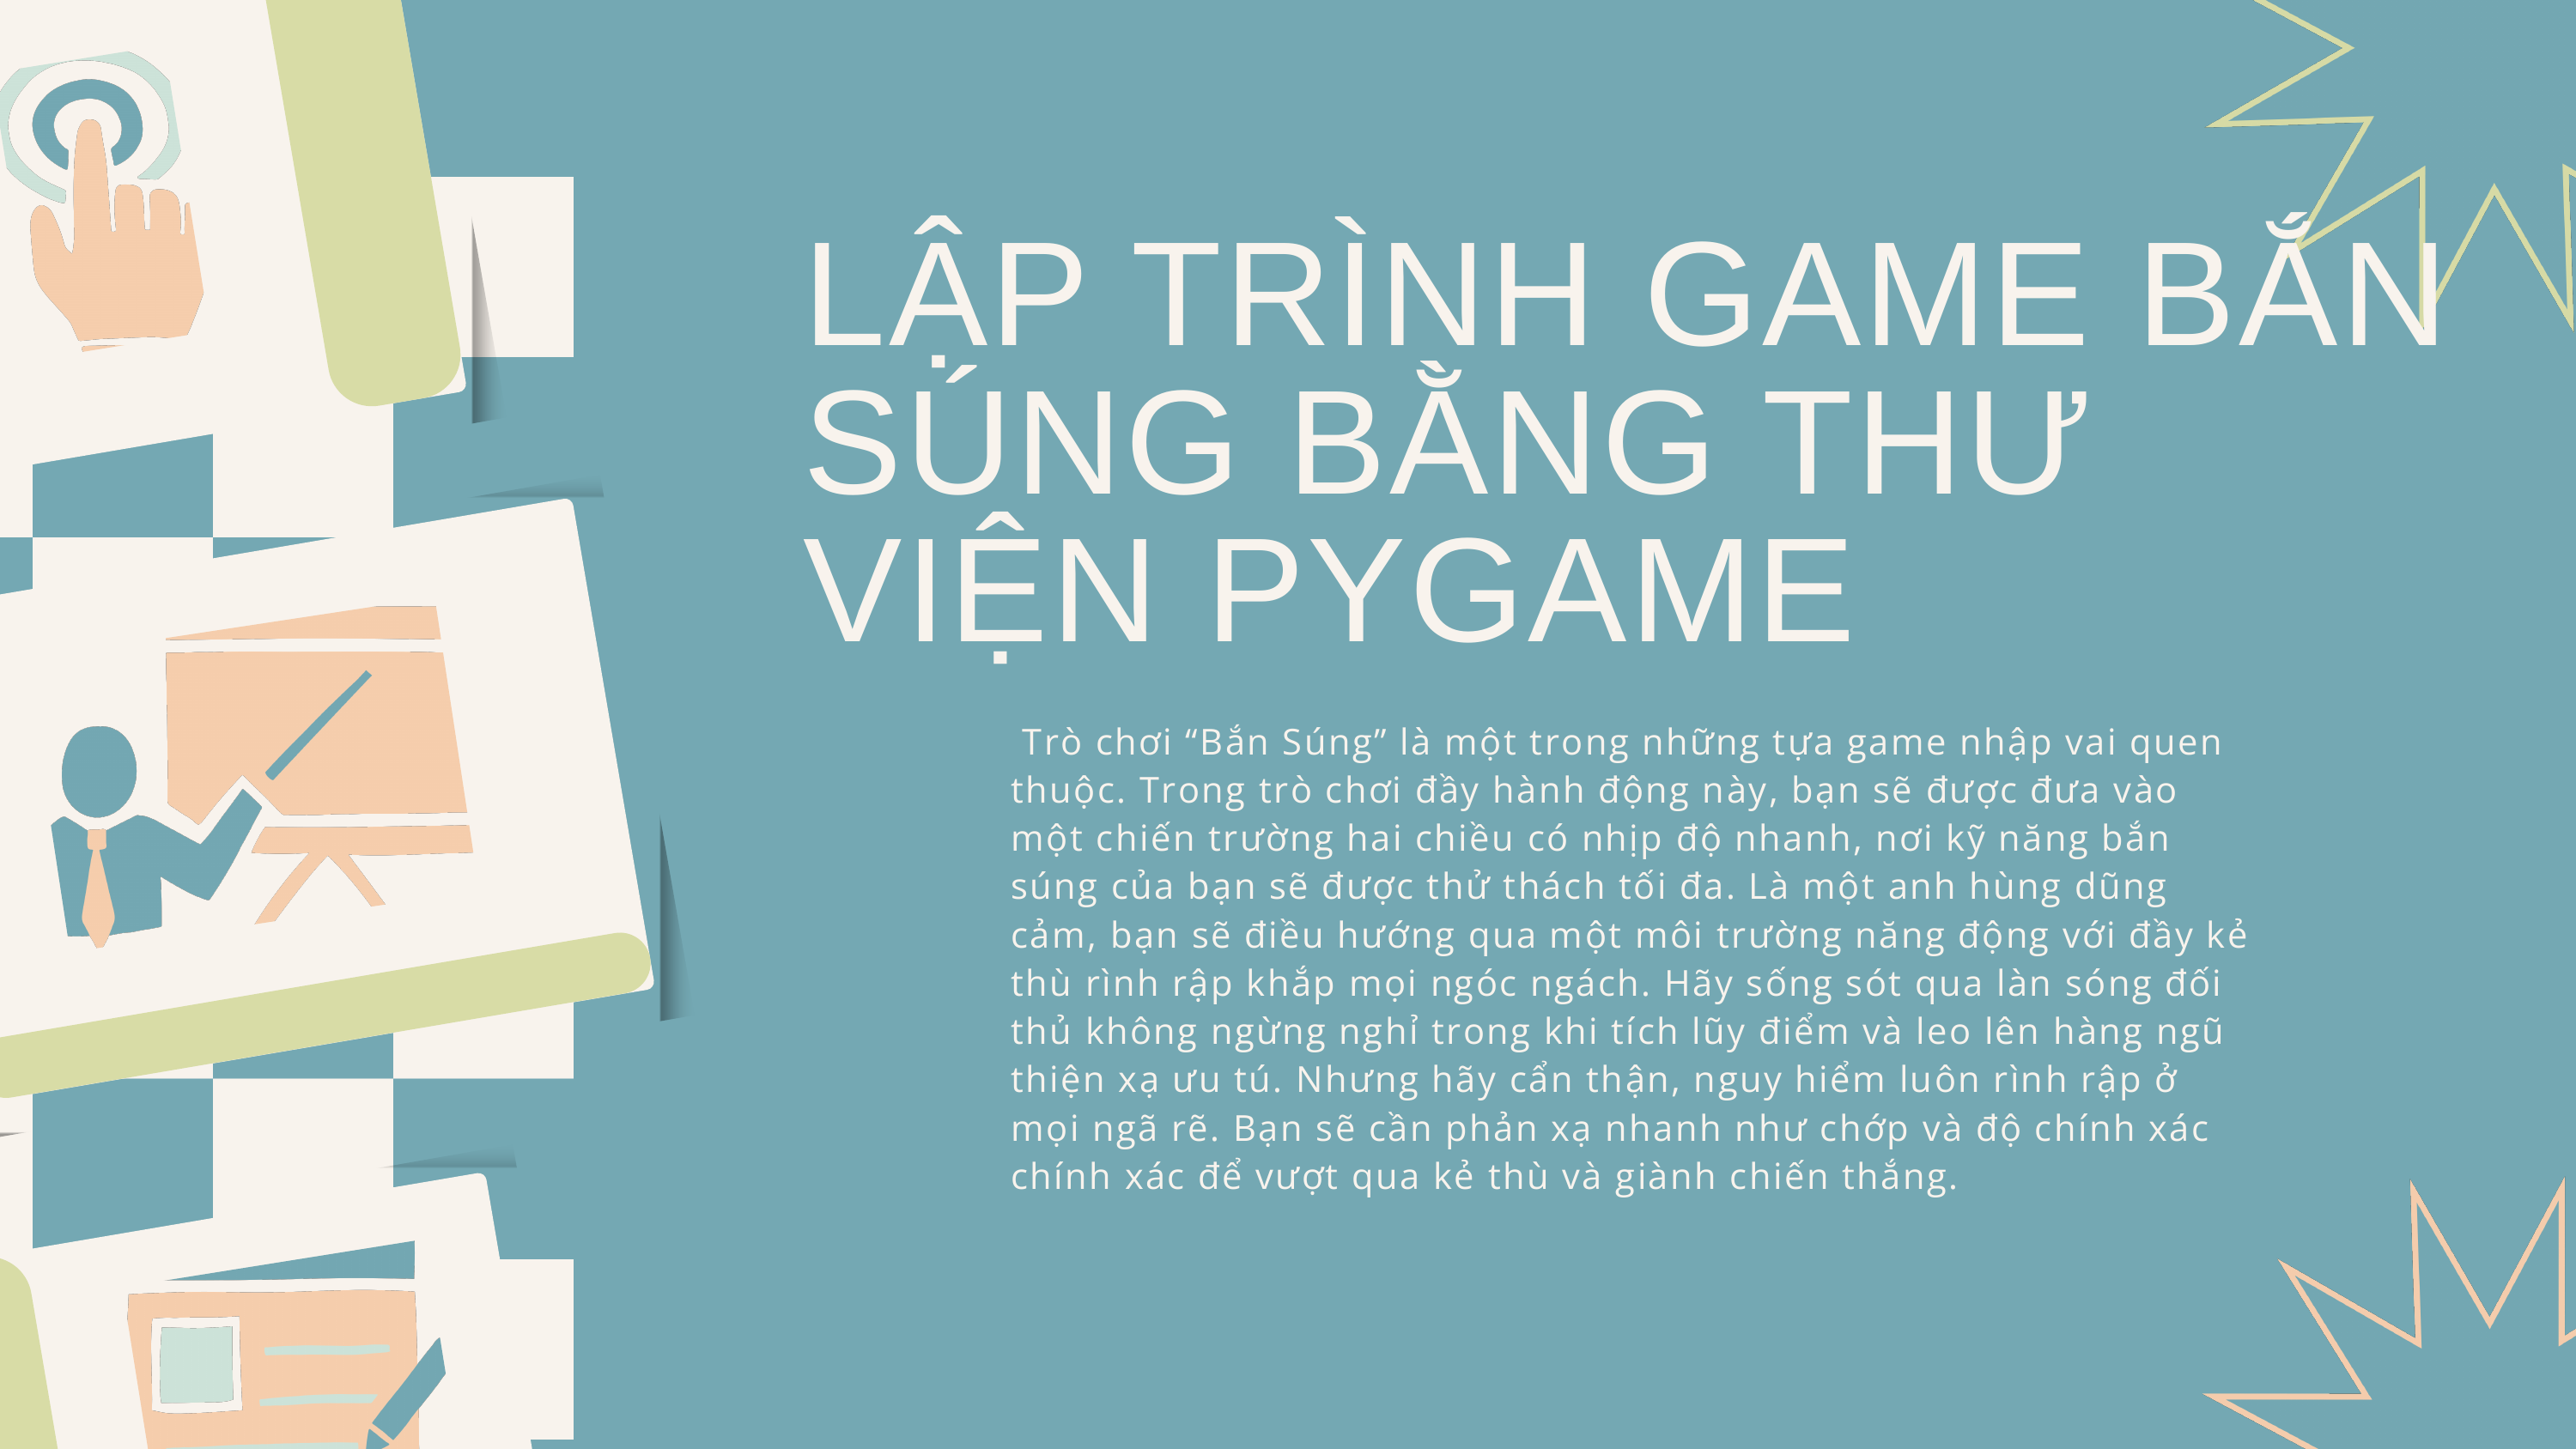

LẬP TRÌNH GAME BẮN SÚNG BẰNG THƯ VIỆN PYGAME

 Trò chơi “Bắn Súng” là một trong những tựa game nhập vai quen thuộc. Trong trò chơi đầy hành động này, bạn sẽ được đưa vào một chiến trường hai chiều có nhịp độ nhanh, nơi kỹ năng bắn súng của bạn sẽ được thử thách tối đa. Là một anh hùng dũng cảm, bạn sẽ điều hướng qua một môi trường năng động với đầy kẻ thù rình rập khắp mọi ngóc ngách. Hãy sống sót qua làn sóng đối thủ không ngừng nghỉ trong khi tích lũy điểm và leo lên hàng ngũ thiện xạ ưu tú. Nhưng hãy cẩn thận, nguy hiểm luôn rình rập ở mọi ngã rẽ. Bạn sẽ cần phản xạ nhanh như chớp và độ chính xác chính xác để vượt qua kẻ thù và giành chiến thắng.